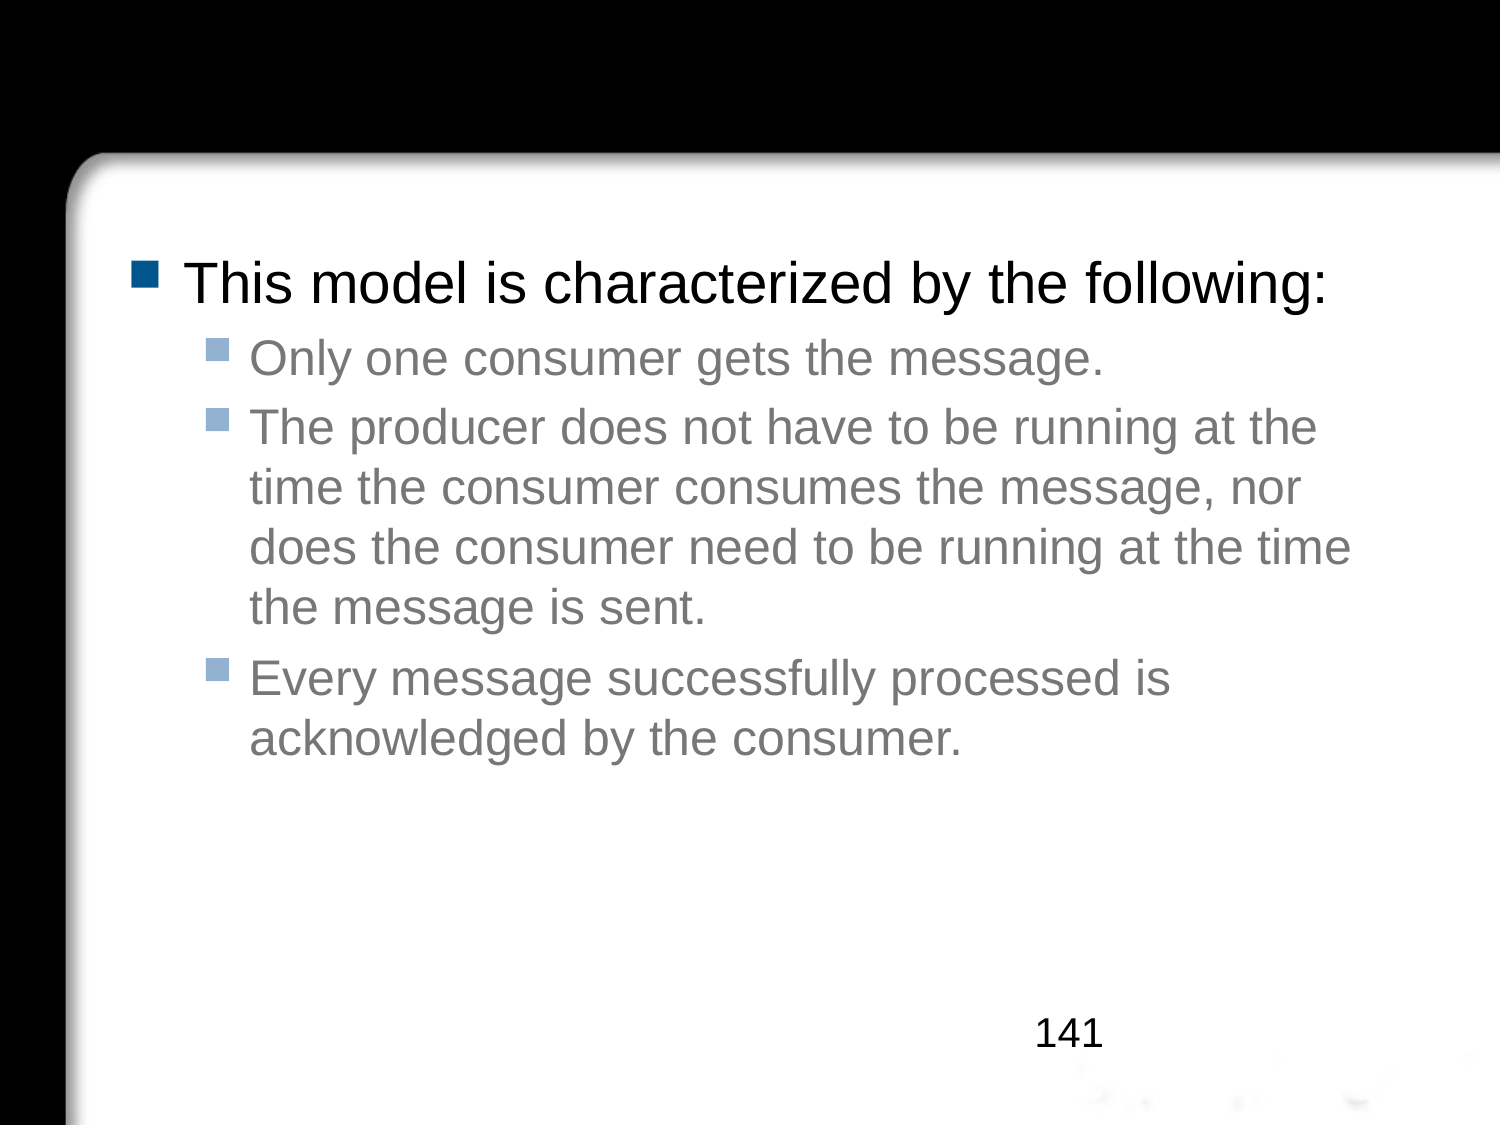

#
This model is characterized by the following:
Only one consumer gets the message.
The producer does not have to be running at the time the consumer consumes the message, nor does the consumer need to be running at the time the message is sent.
Every message successfully processed is acknowledged by the consumer.